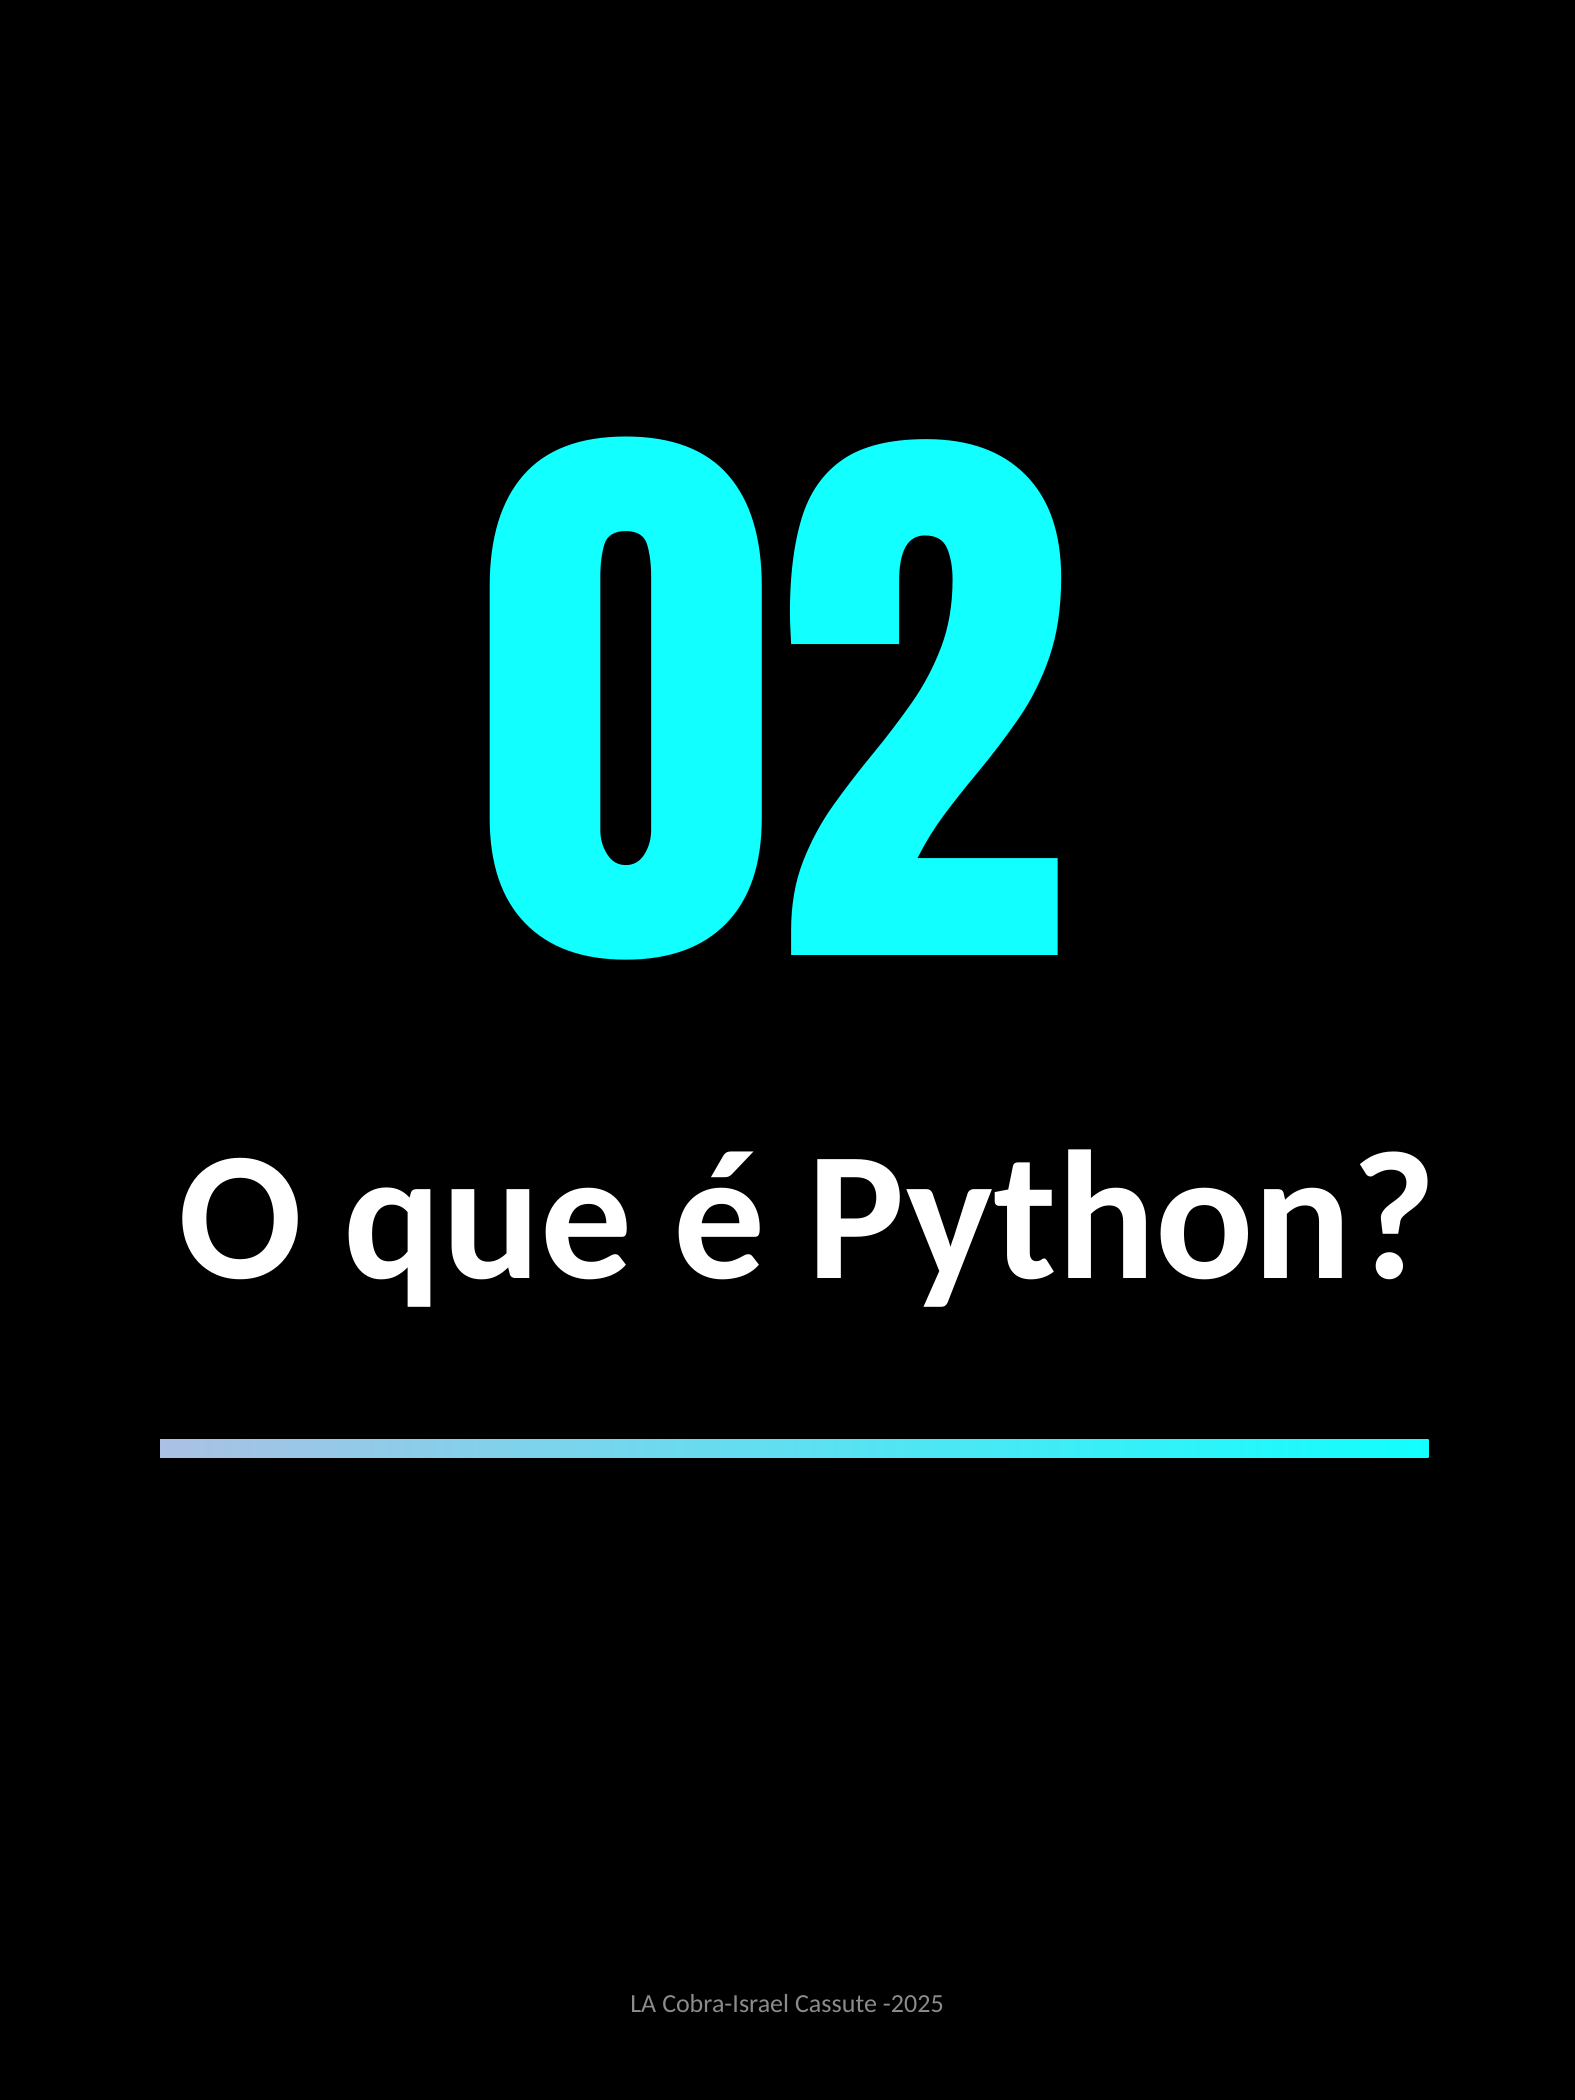

02
O que é Python?

LA Cobra-Israel Cassute -2025
6